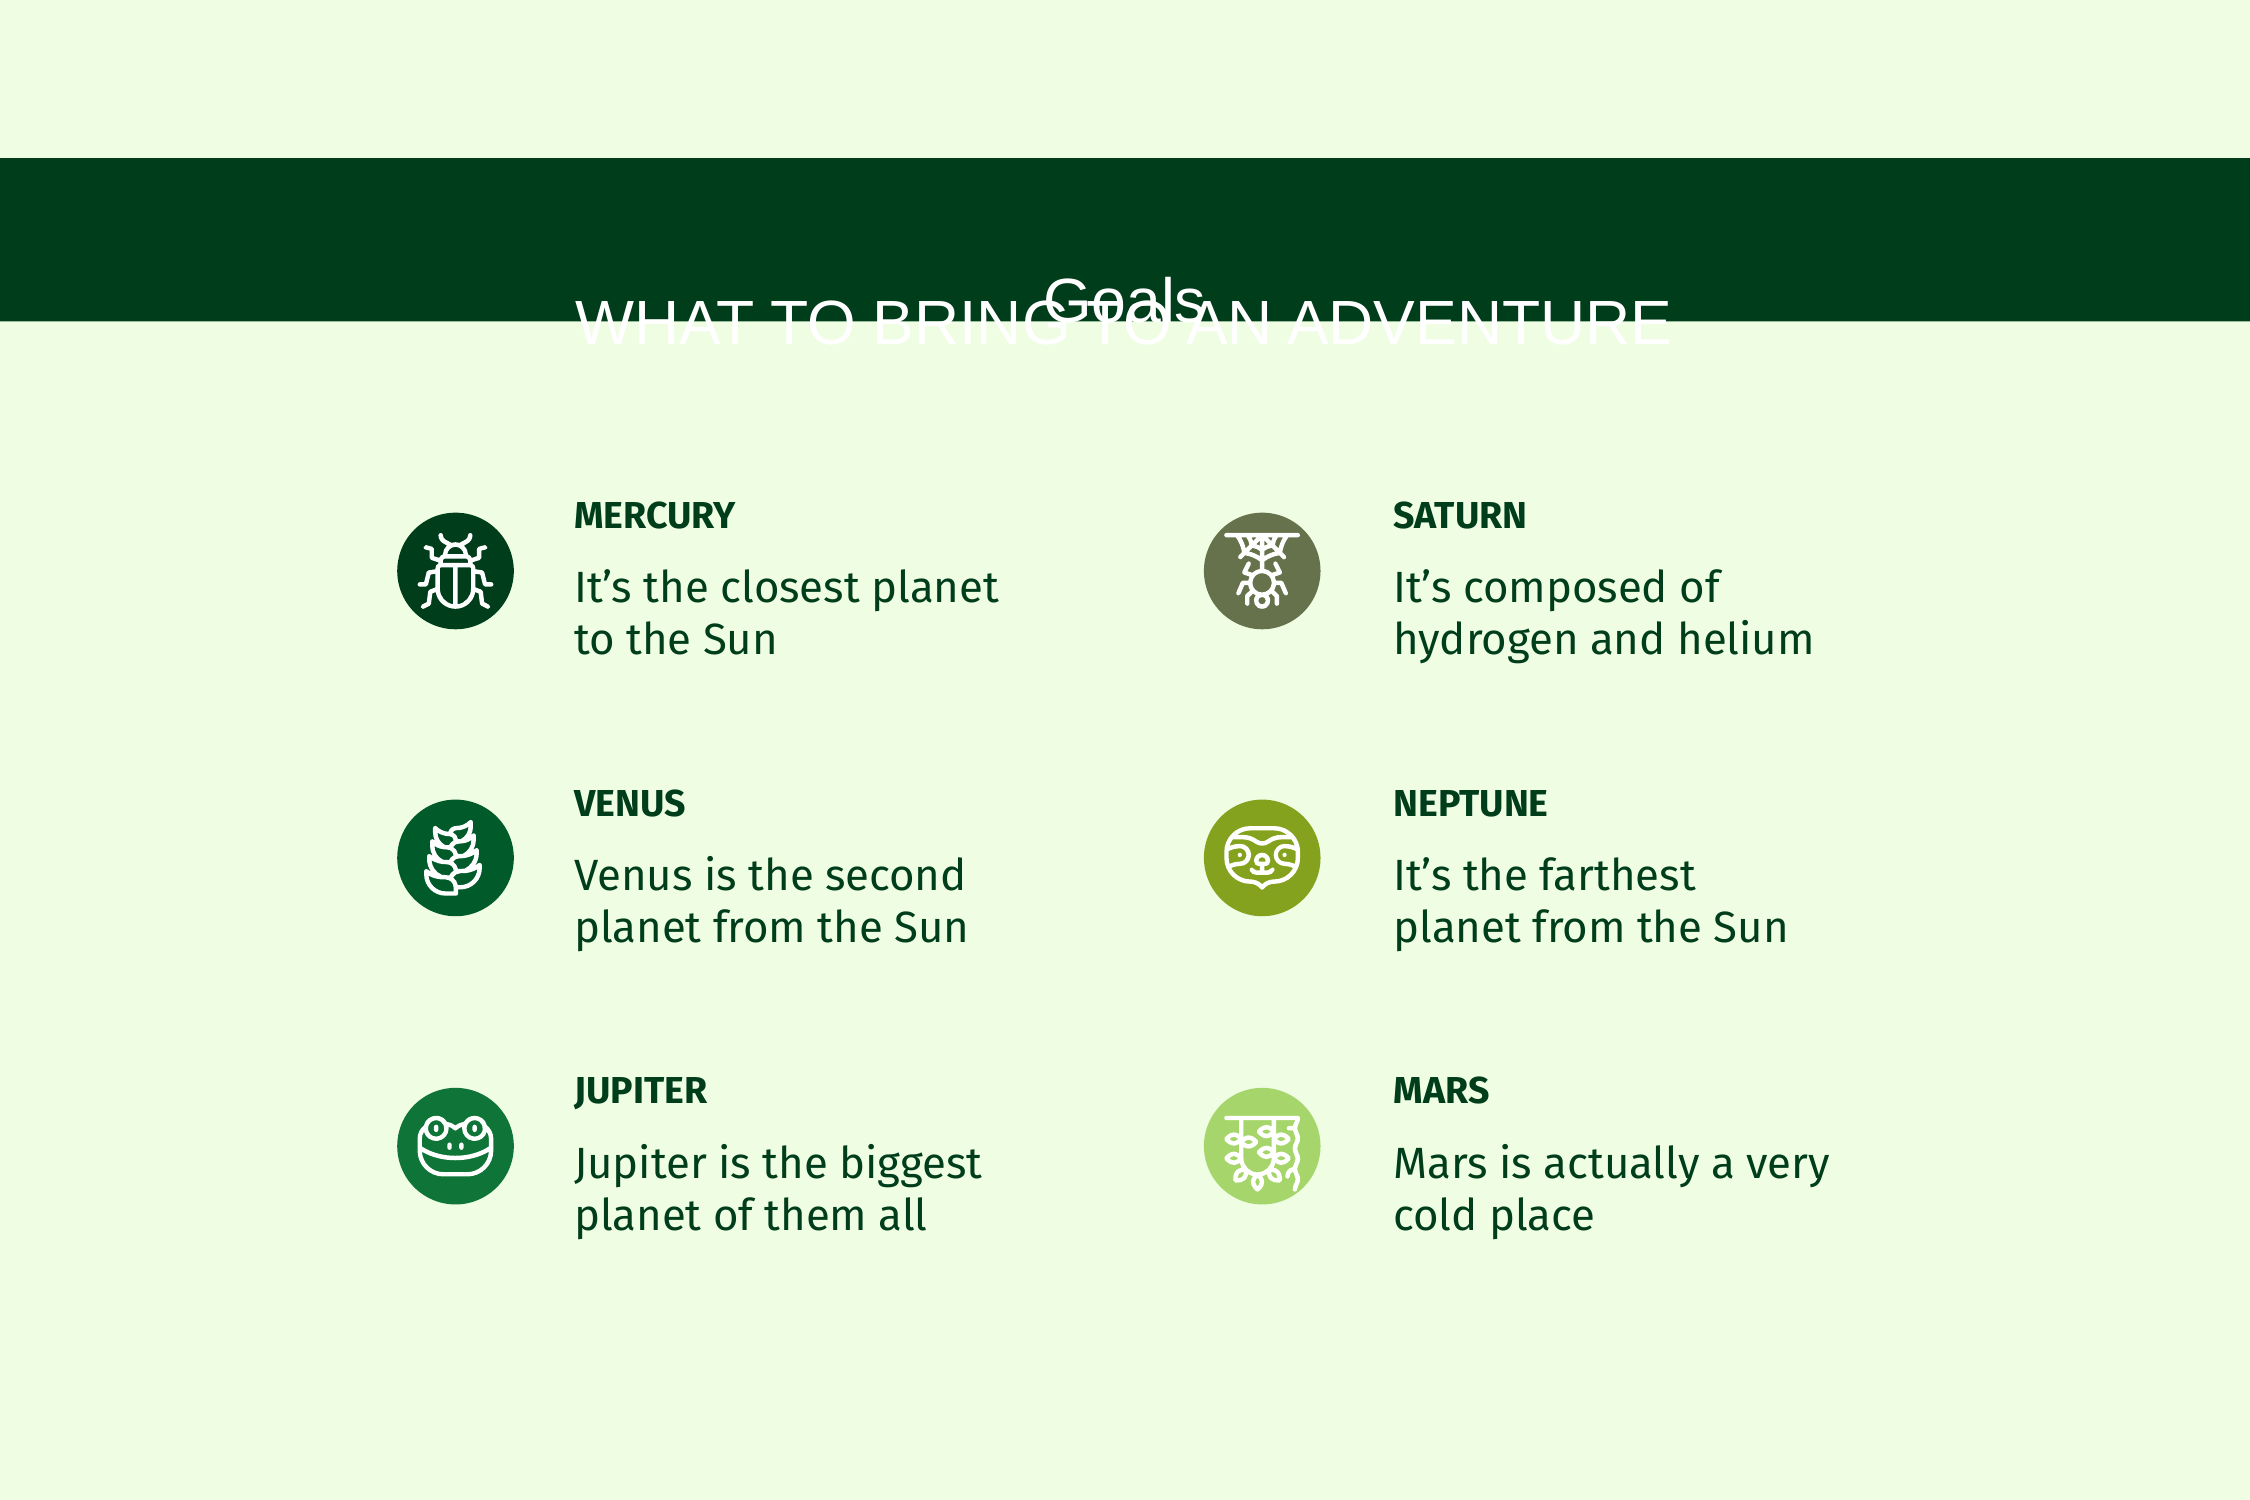

Goals
# WHAT TO BRING TO AN ADVENTURE
MERCURY
SATURN

It’s the closest planet to the Sun
It’s composed of hydrogen and helium
VENUS
NEPTUNE

Venus is the second planet from the Sun
It’s the farthest planet from the Sun

JUPITER
MARS

Jupiter is the biggest planet of them all
Mars is actually a very cold place